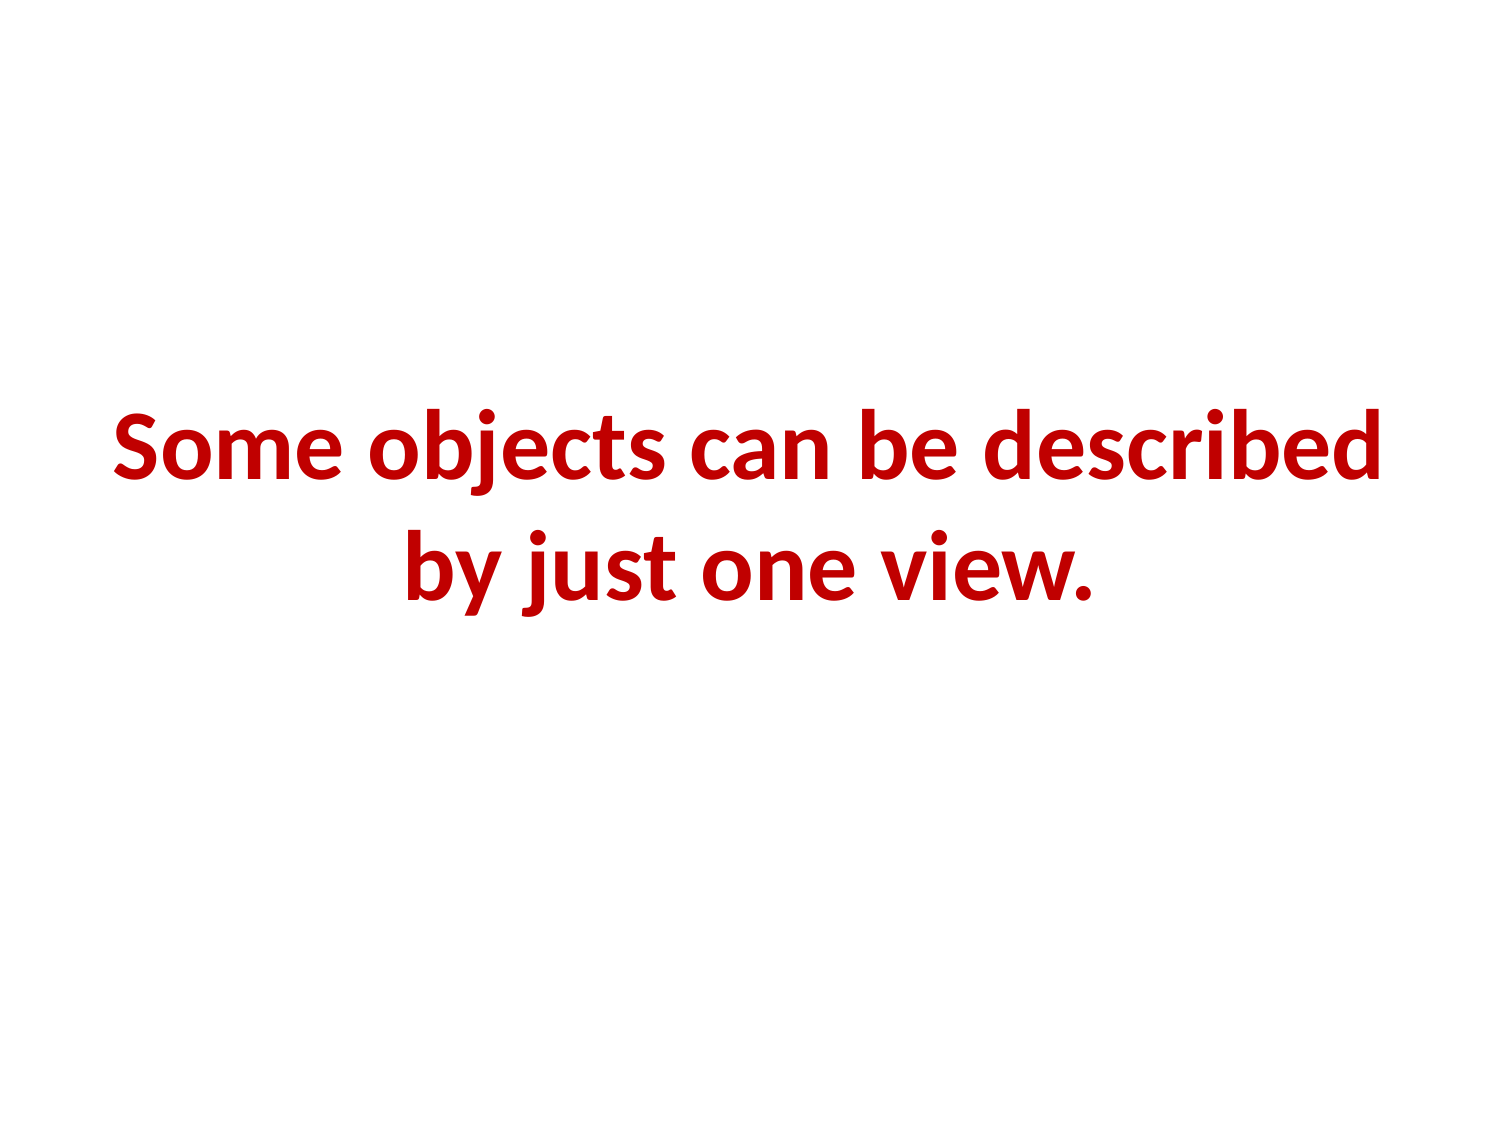

Some objects can be described by just one view.